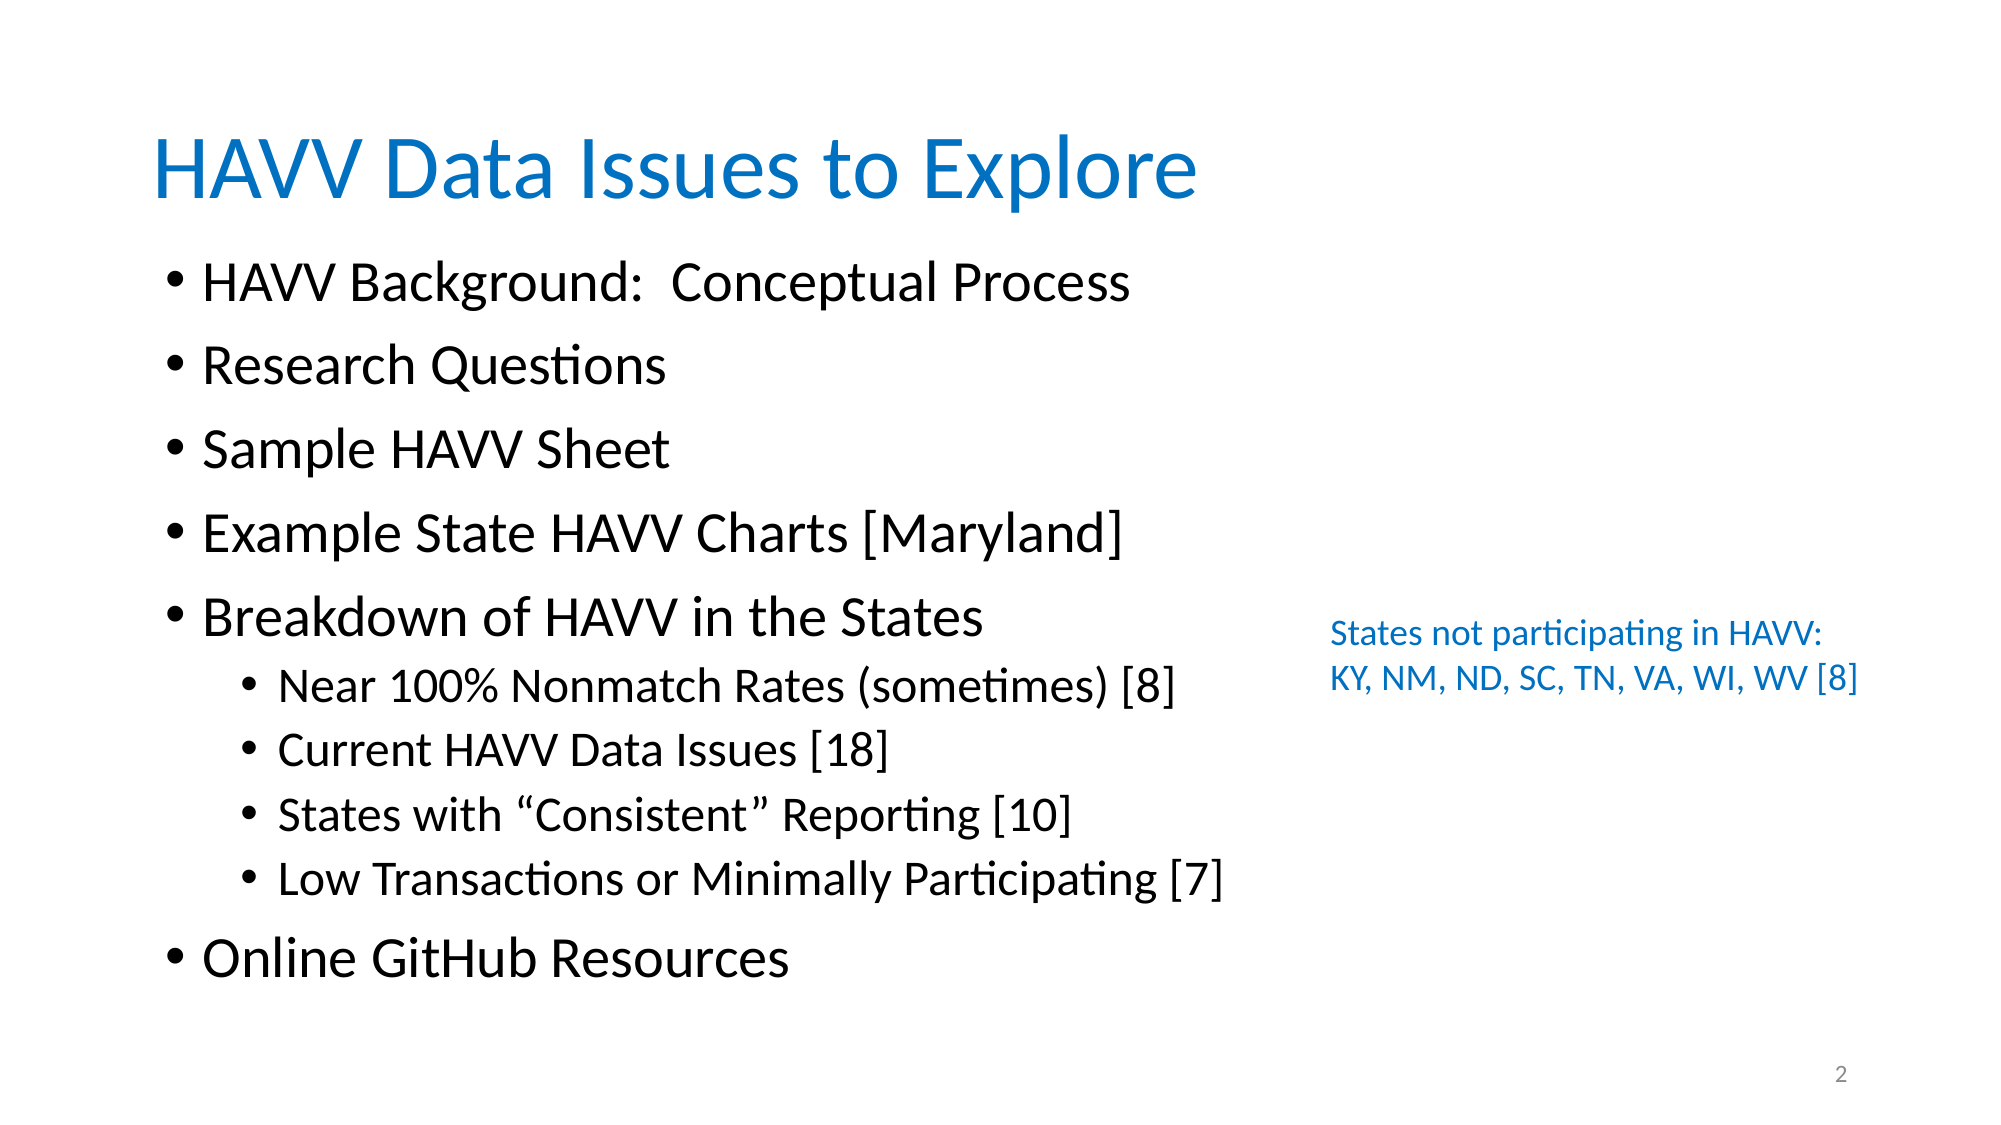

# HAVV Data Issues to Explore
HAVV Background:  Conceptual Process
Research Questions
Sample HAVV Sheet
Example State HAVV Charts [Maryland]
Breakdown of HAVV in the States
Near 100% Nonmatch Rates (sometimes) [8]
Current HAVV Data Issues [18]
States with “Consistent” Reporting [10]
Low Transactions or Minimally Participating [7]
Online GitHub Resources

States not participating in HAVV:
KY, NM, ND, SC, TN, VA, WI, WV [8]
2